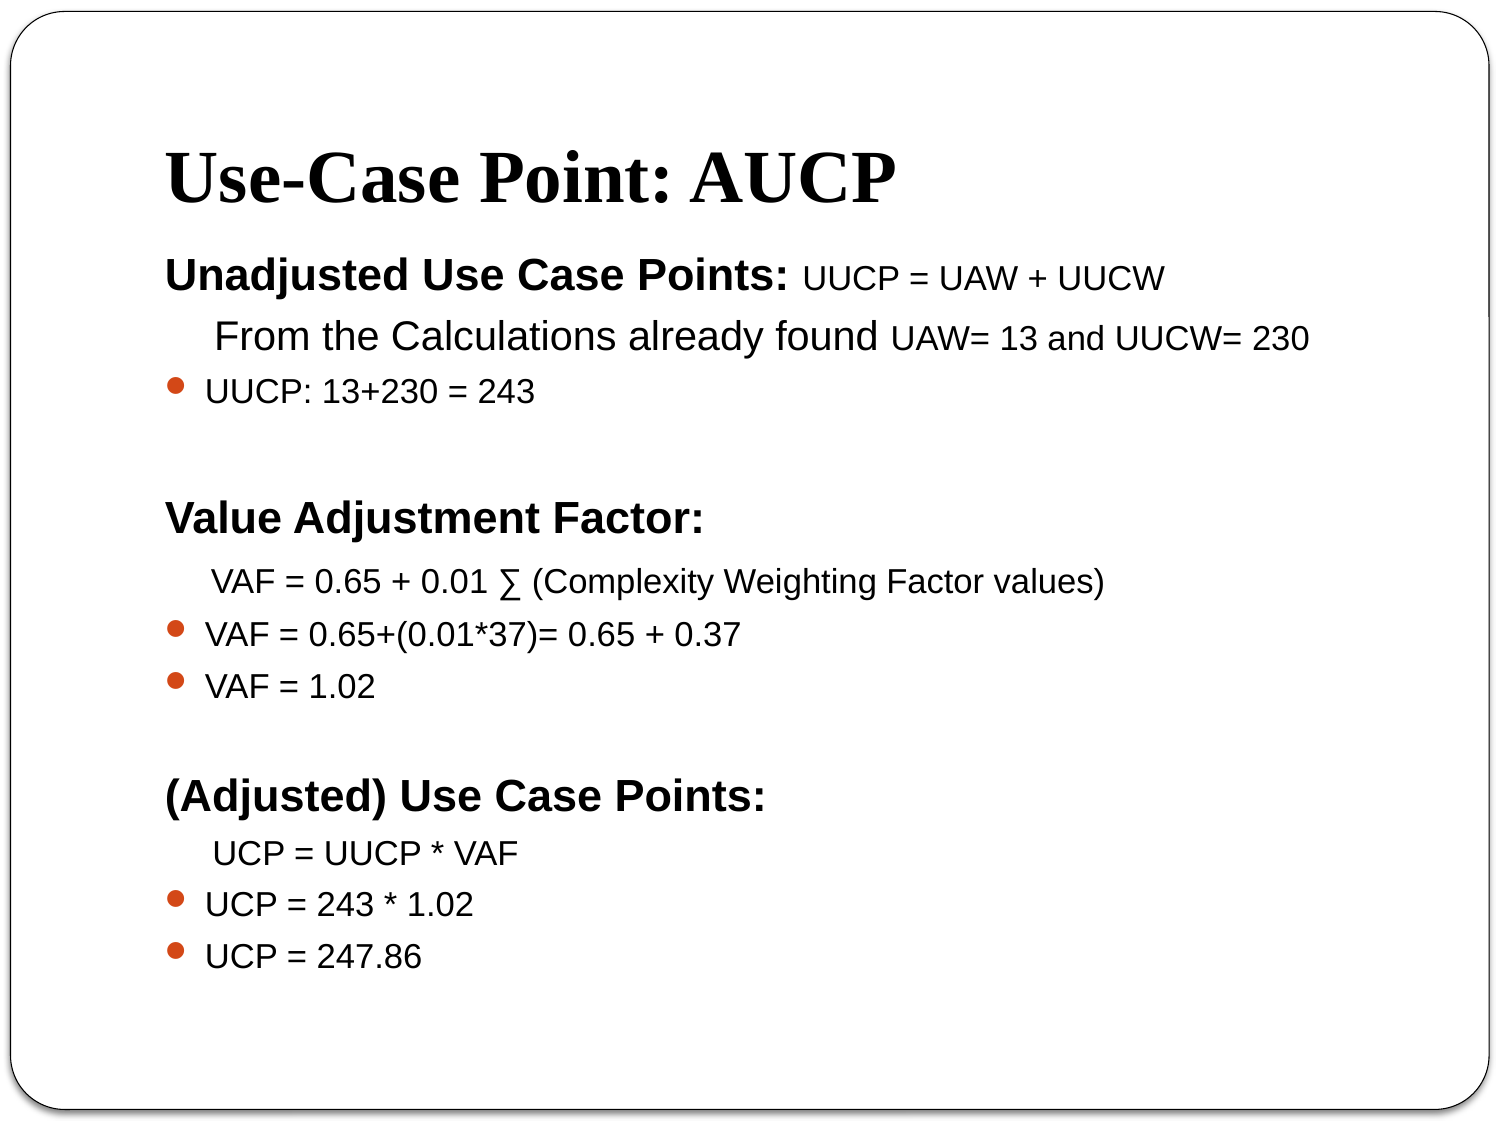

# Use-Case Point: AUCP
Unadjusted Use Case Points: UUCP = UAW + UUCW
     From the Calculations already found UAW= 13 and UUCW= 230
UUCP: 13+230 = 243

Value Adjustment Factor:
    VAF = 0.65 + 0.01 ∑ (Complexity Weighting Factor values)
VAF = 0.65+(0.01*37)= 0.65 + 0.37
VAF = 1.02

(Adjusted) Use Case Points:
     UCP = UUCP * VAF
UCP = 243 * 1.02
UCP = 247.86